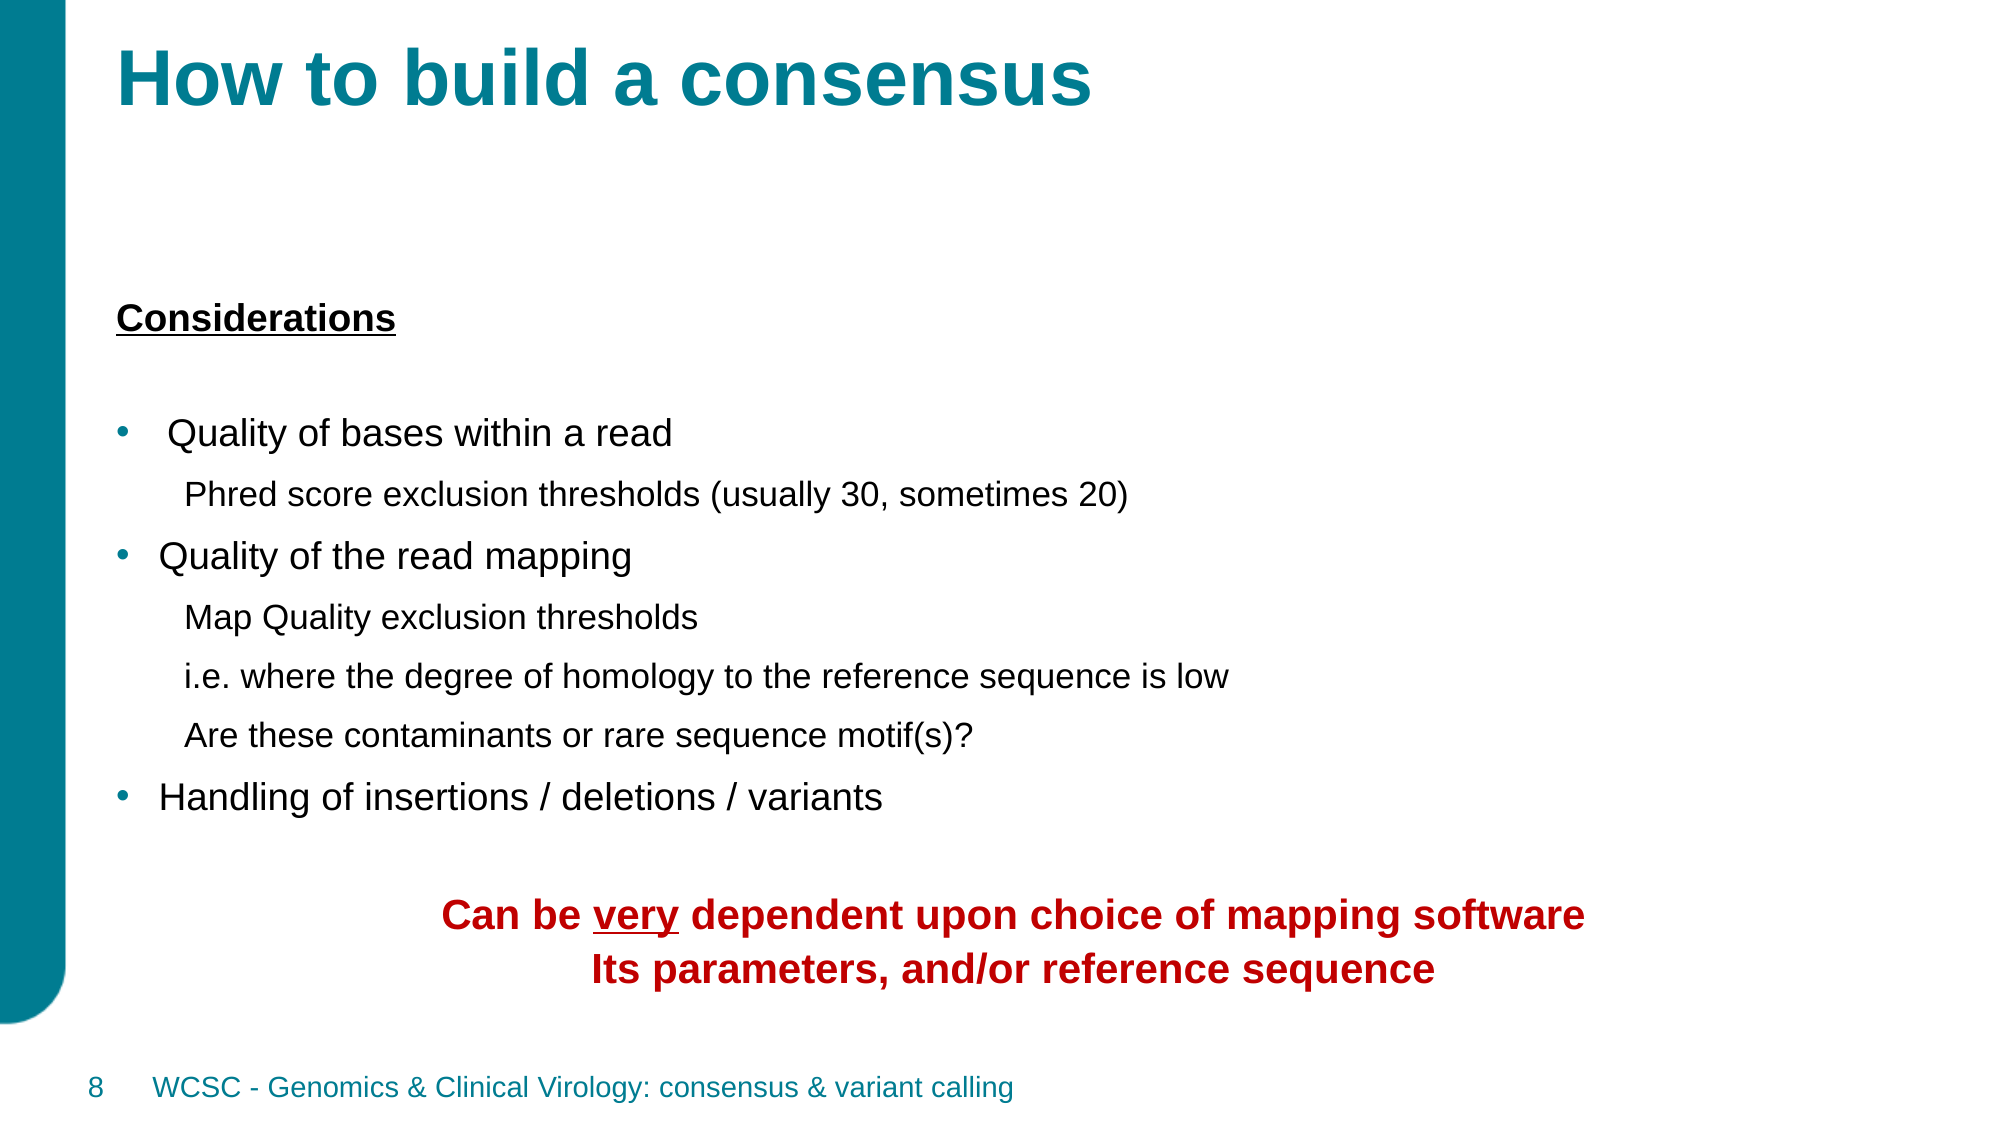

# How to build a consensus
Considerations

Quality of bases within a read
	Phred score exclusion thresholds (usually 30, sometimes 20)
Quality of the read mapping
	Map Quality exclusion thresholds
		i.e. where the degree of homology to the reference sequence is low
		Are these contaminants or rare sequence motif(s)?
Handling of insertions / deletions / variants

Can be very dependent upon choice of mapping software
Its parameters, and/or reference sequence

8
WCSC - Genomics & Clinical Virology: consensus & variant calling